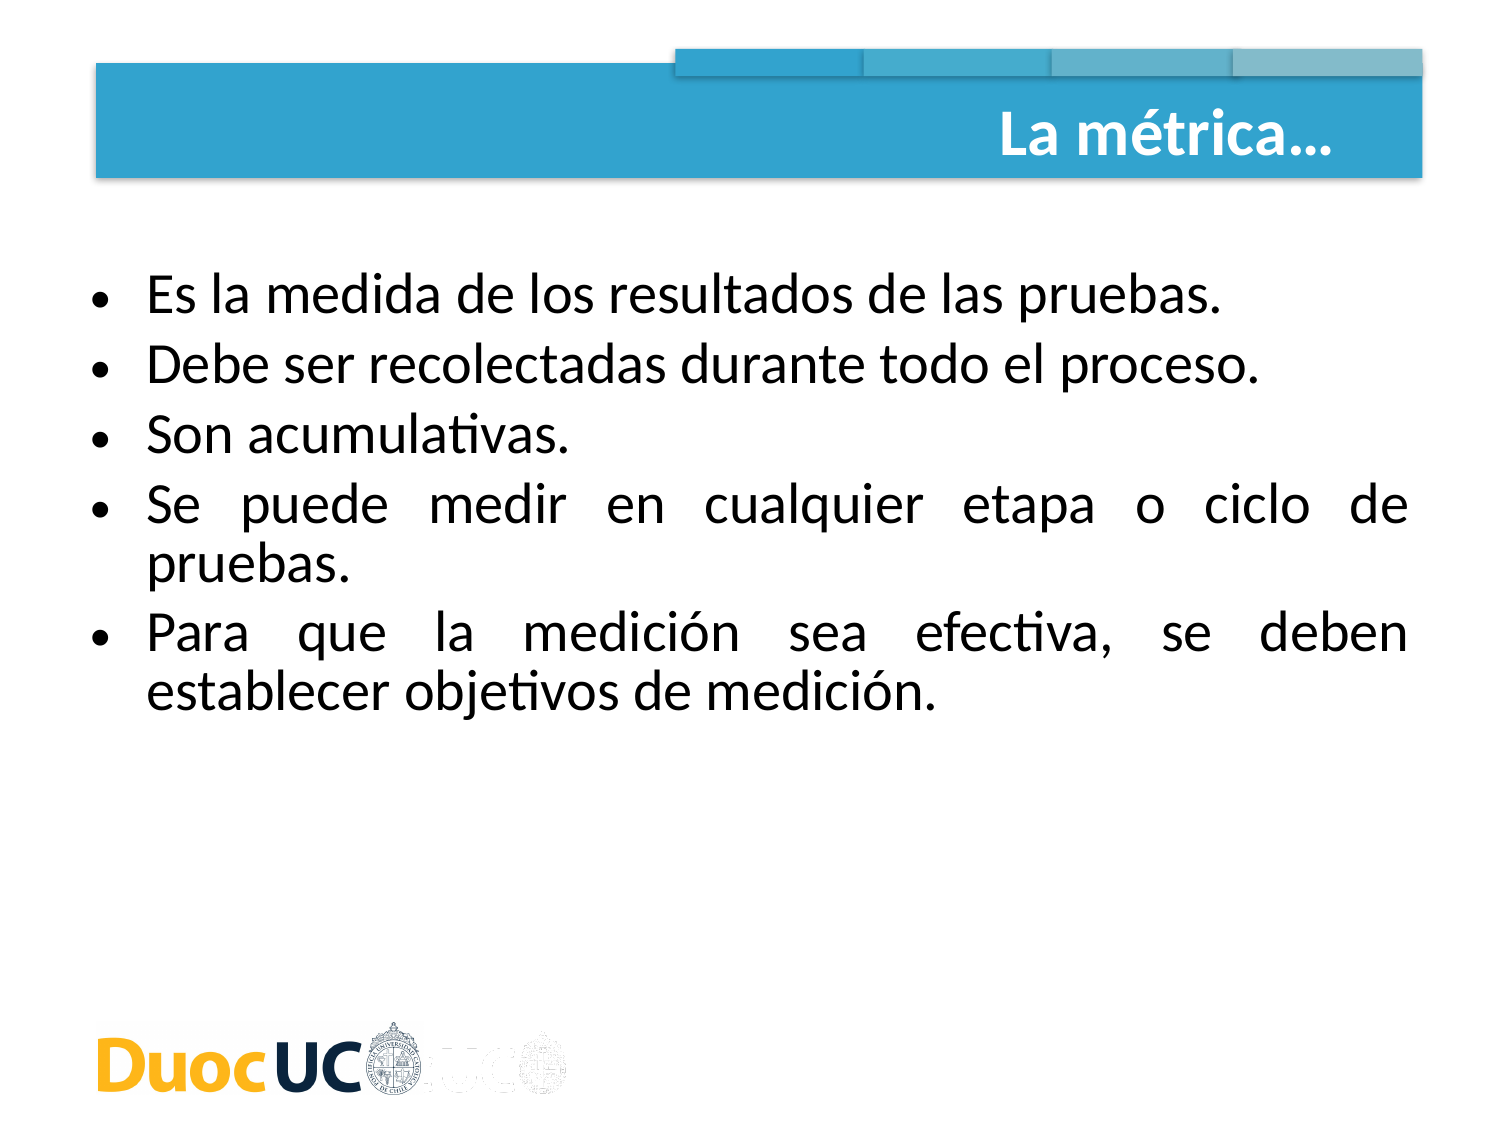

La métrica…
Es la medida de los resultados de las pruebas.
Debe ser recolectadas durante todo el proceso.
Son acumulativas.
Se puede medir en cualquier etapa o ciclo de pruebas.
Para que la medición sea efectiva, se deben establecer objetivos de medición.